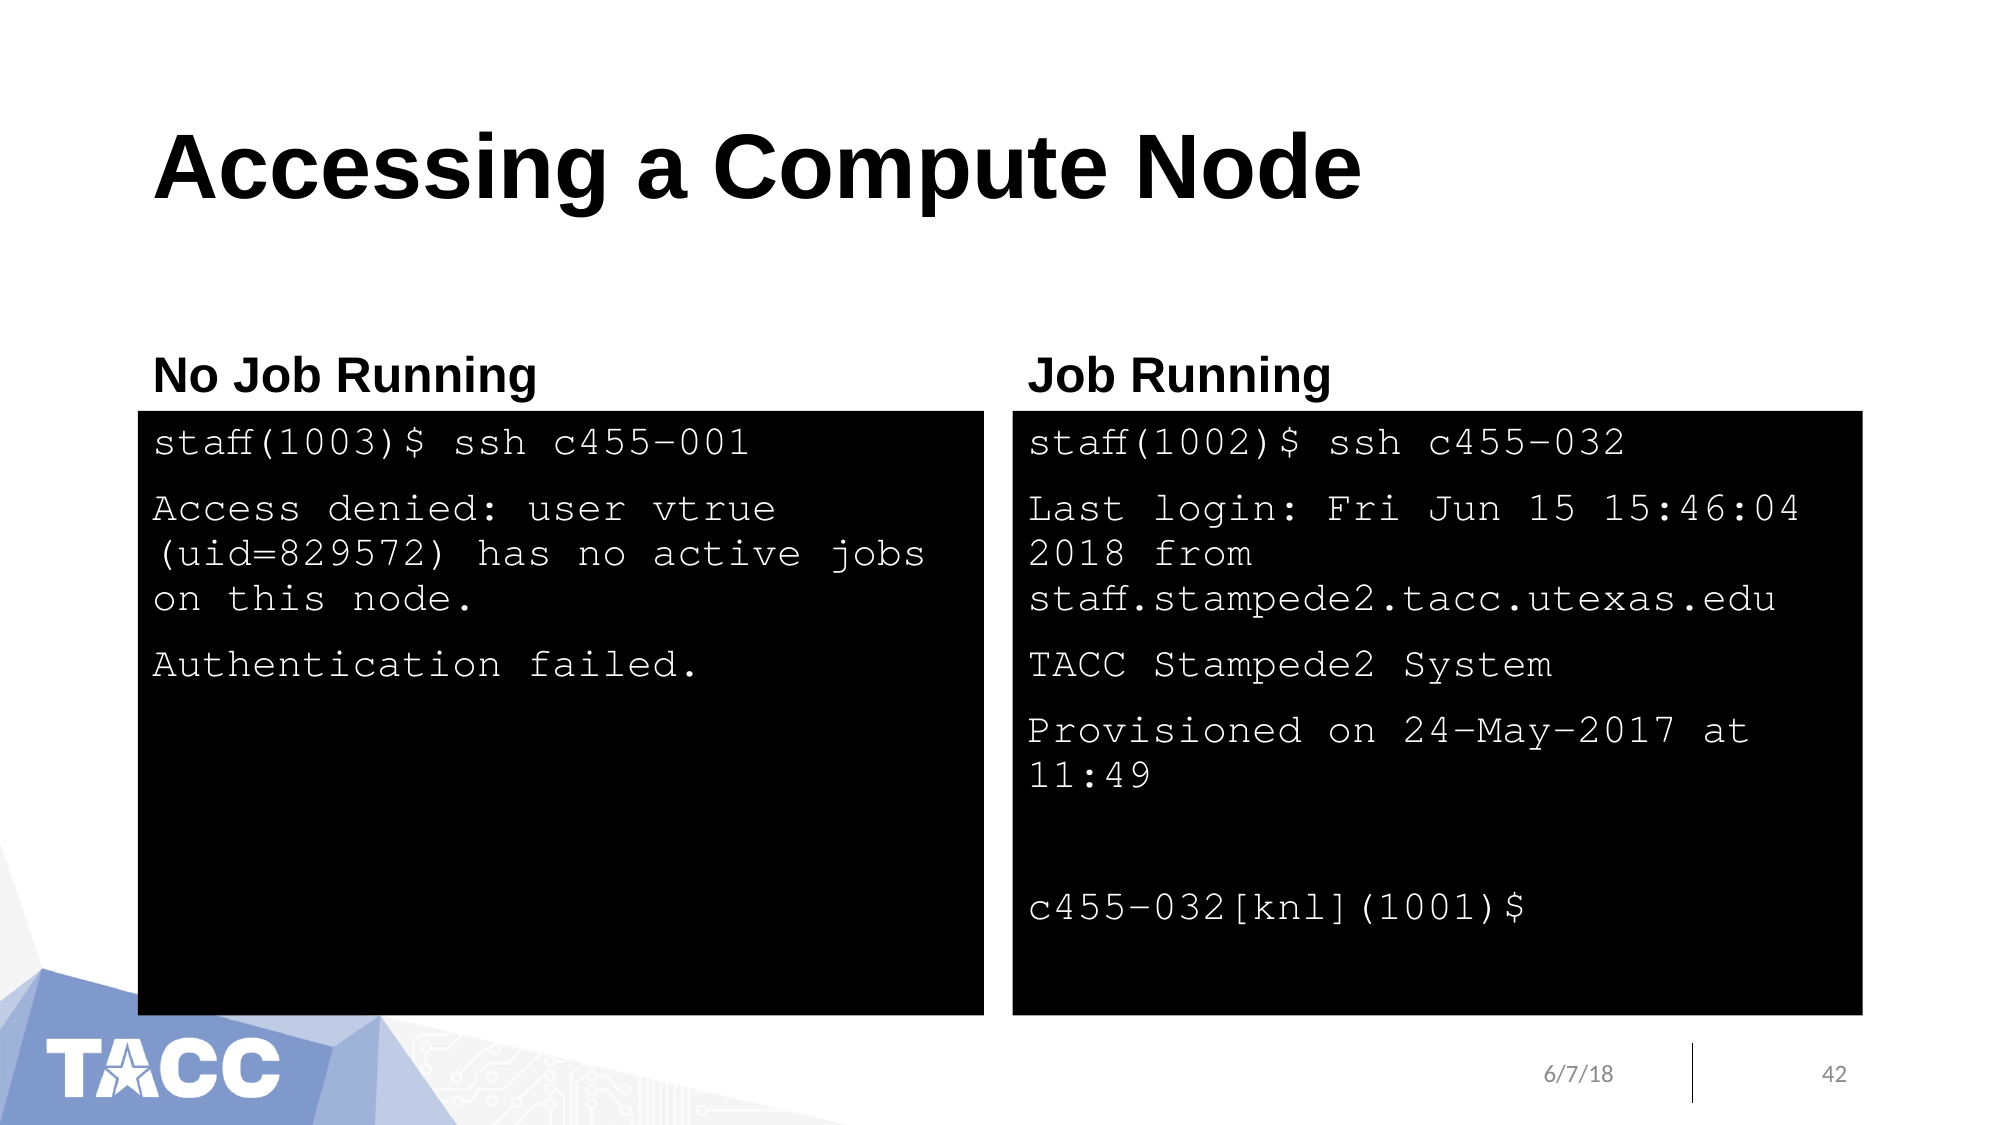

# Accessing a Compute Node
No Job Running
Job Running
staff(1003)$ ssh c455-001
Access denied: user vtrue (uid=829572) has no active jobs on this node.
Authentication failed.

staff(1002)$ ssh c455-032
Last login: Fri Jun 15 15:46:04 2018 from staff.stampede2.tacc.utexas.edu
TACC Stampede2 System
Provisioned on 24-May-2017 at 11:49

c455-032[knl](1001)$

6/7/18
42